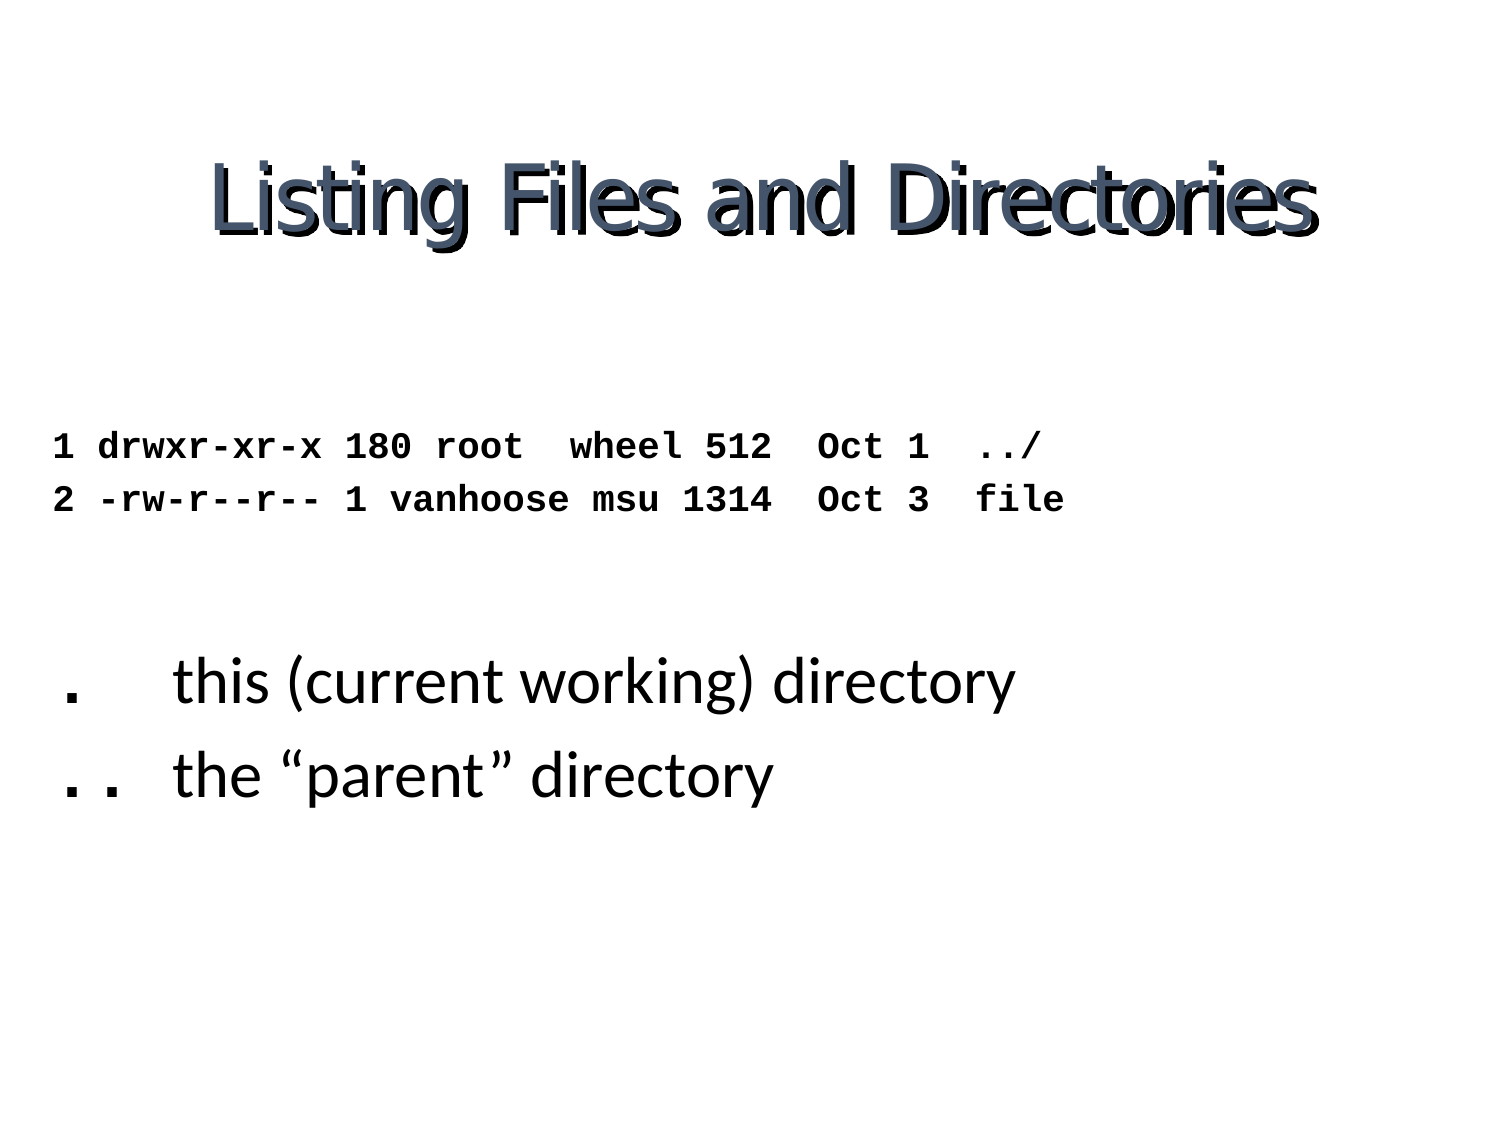

Listing Files and Directories

1 drwxr-xr-x 180 root  wheel 512  Oct 1  ../
2 -rw-r--r-- 1 vanhoose msu 1314  Oct 3  file

.  this (current working) directory
.. the “parent” directory